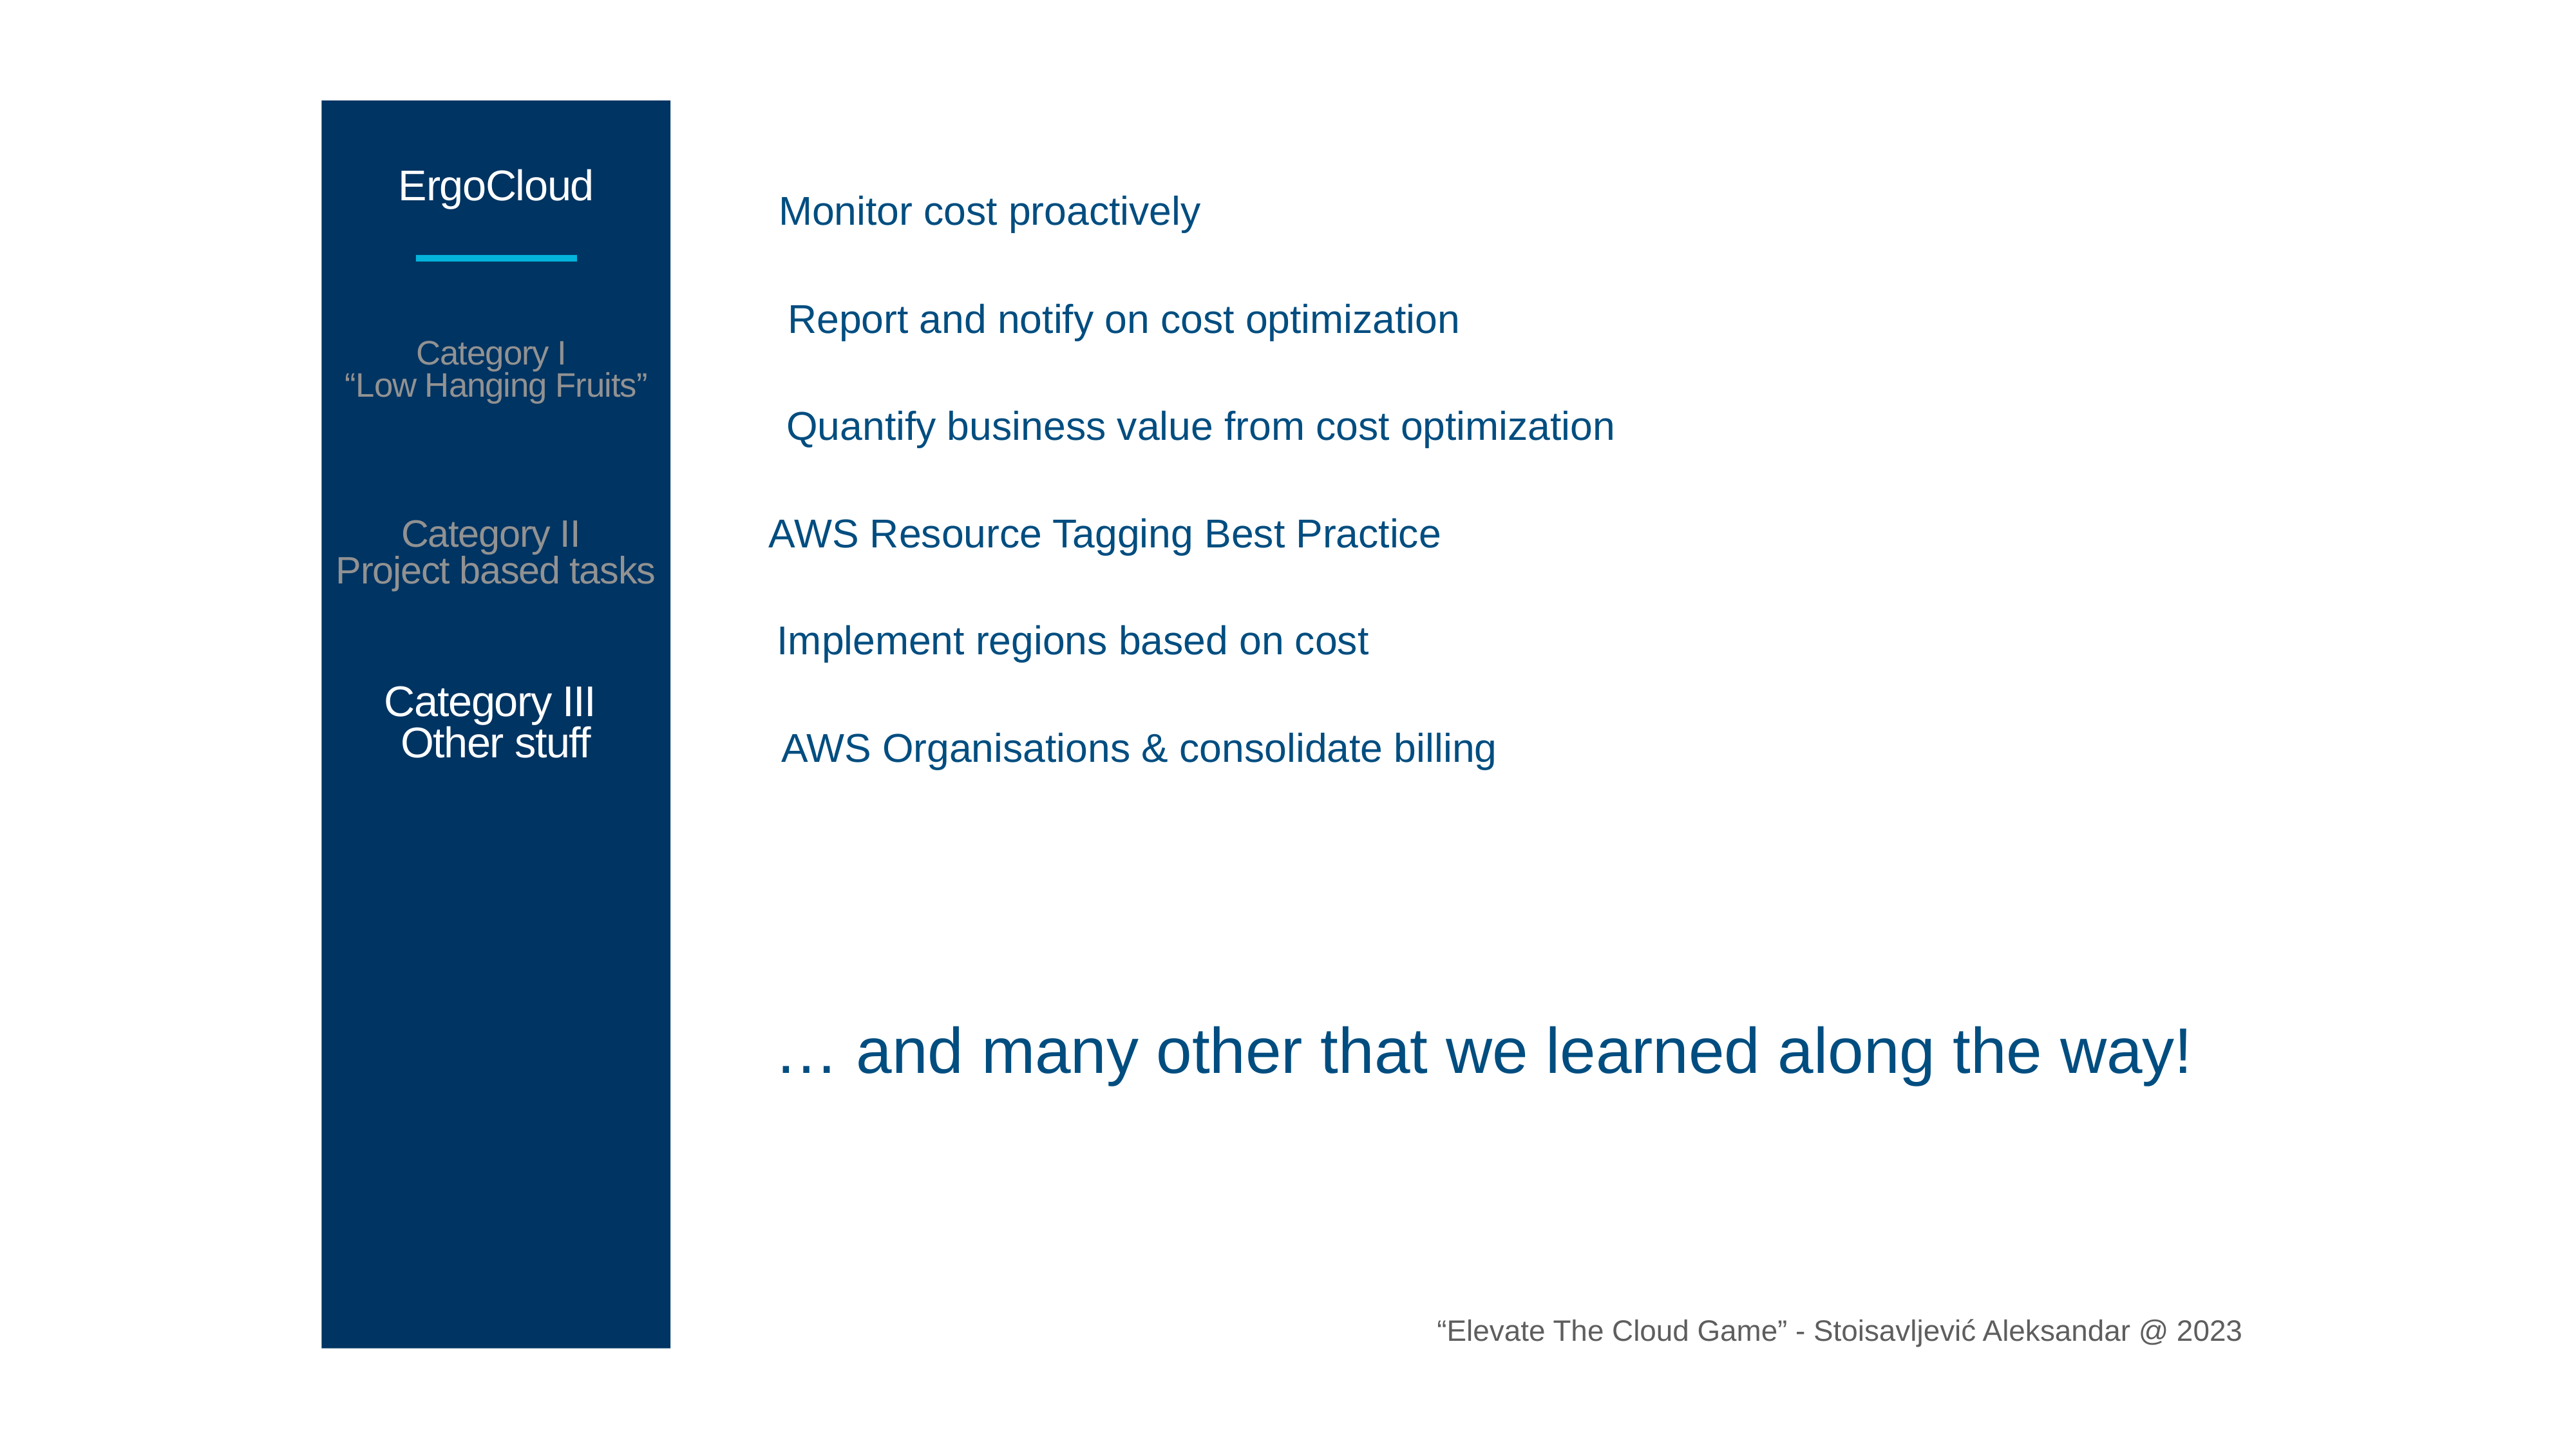

ErgoCloud
Monitor cost proactively

Report and notify on cost optimization
Category I
“Low Hanging Fruits”
Quantify business value from cost optimization
Category II
Project based tasks
AWS Resource Tagging Best Practice
Implement regions based on cost
Category III
Other stuff
AWS Organisations & consolidate billing
… and many other that we learned along the way!
“Elevate The Cloud Game” - Stoisavljević Aleksandar @ 2023